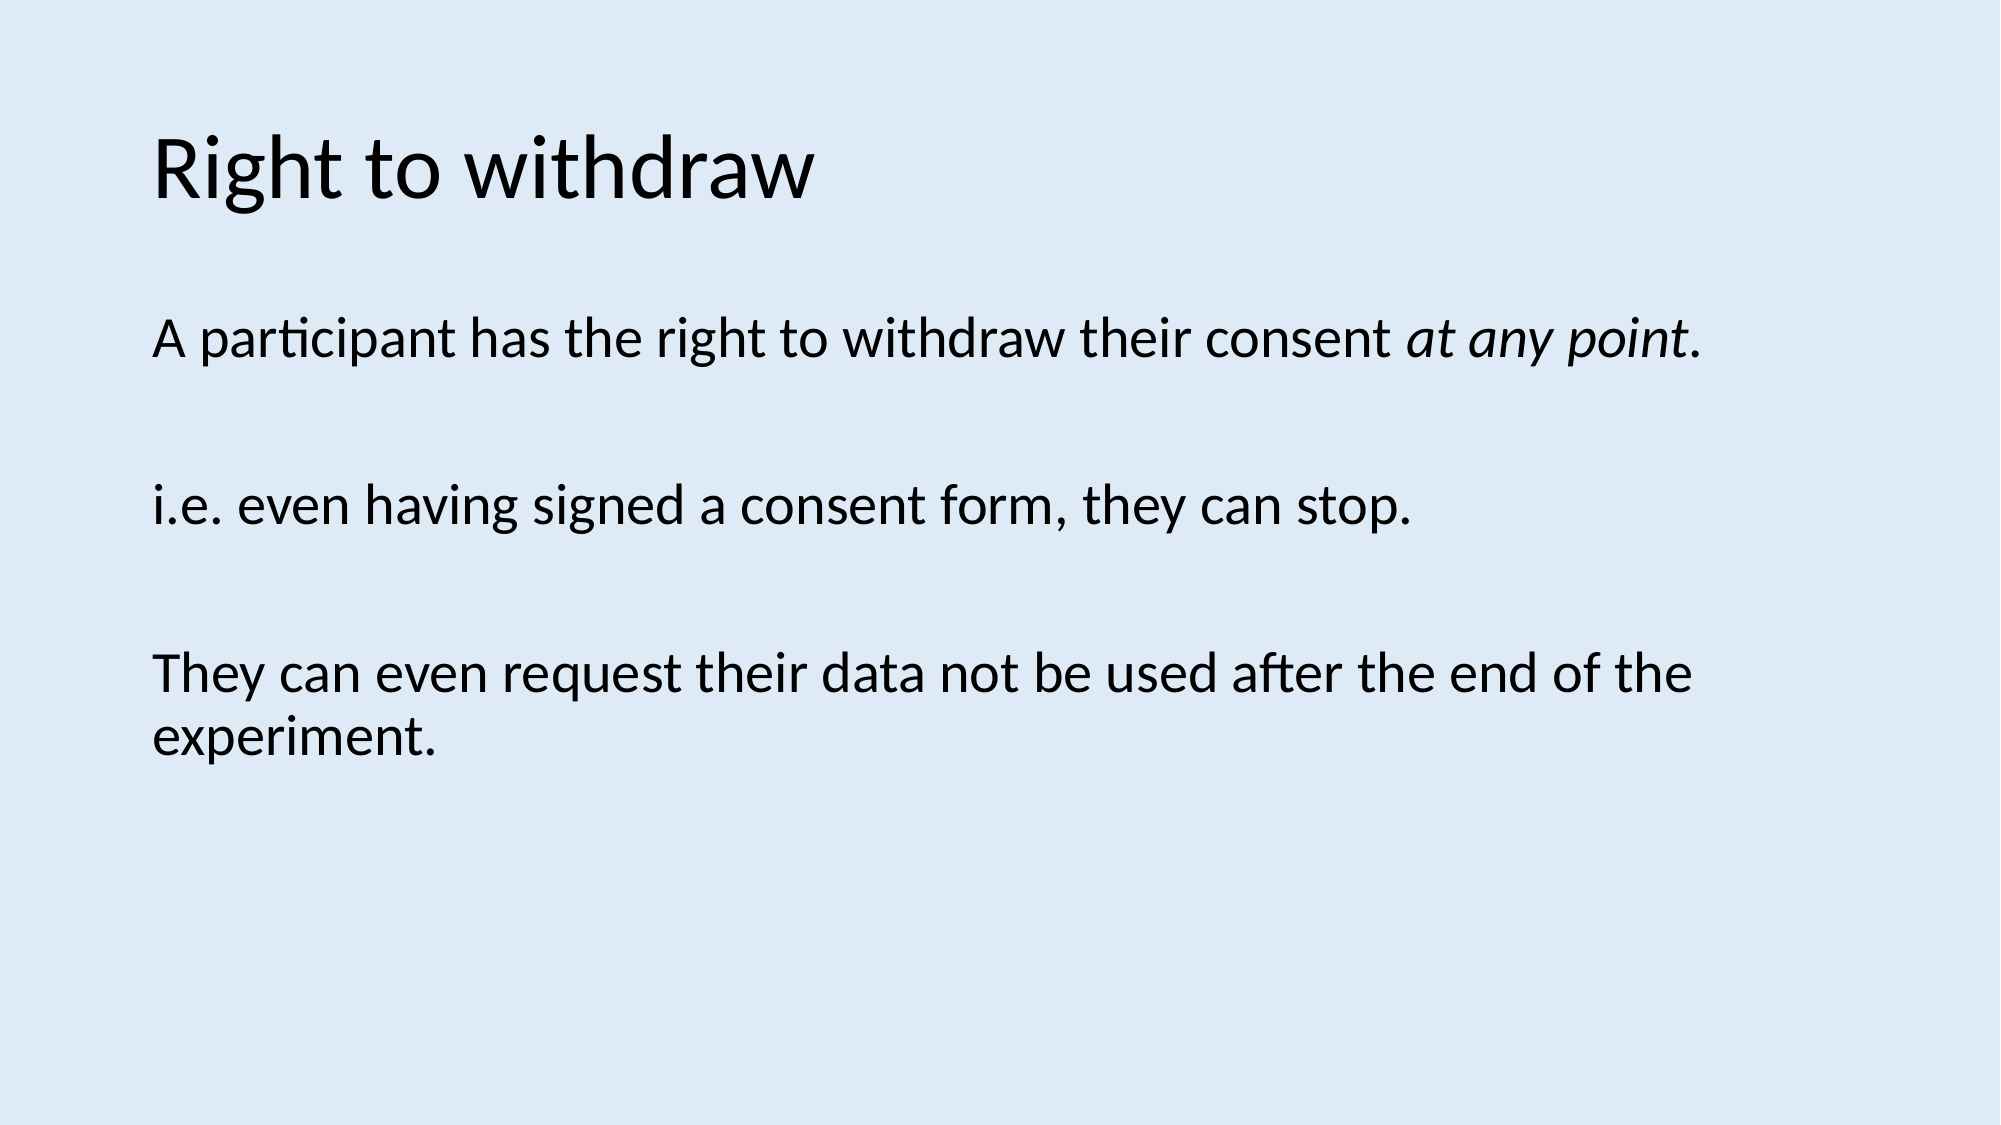

# Right to withdraw
A participant has the right to withdraw their consent at any point.

i.e. even having signed a consent form, they can stop.

They can even request their data not be used after the end of the experiment.